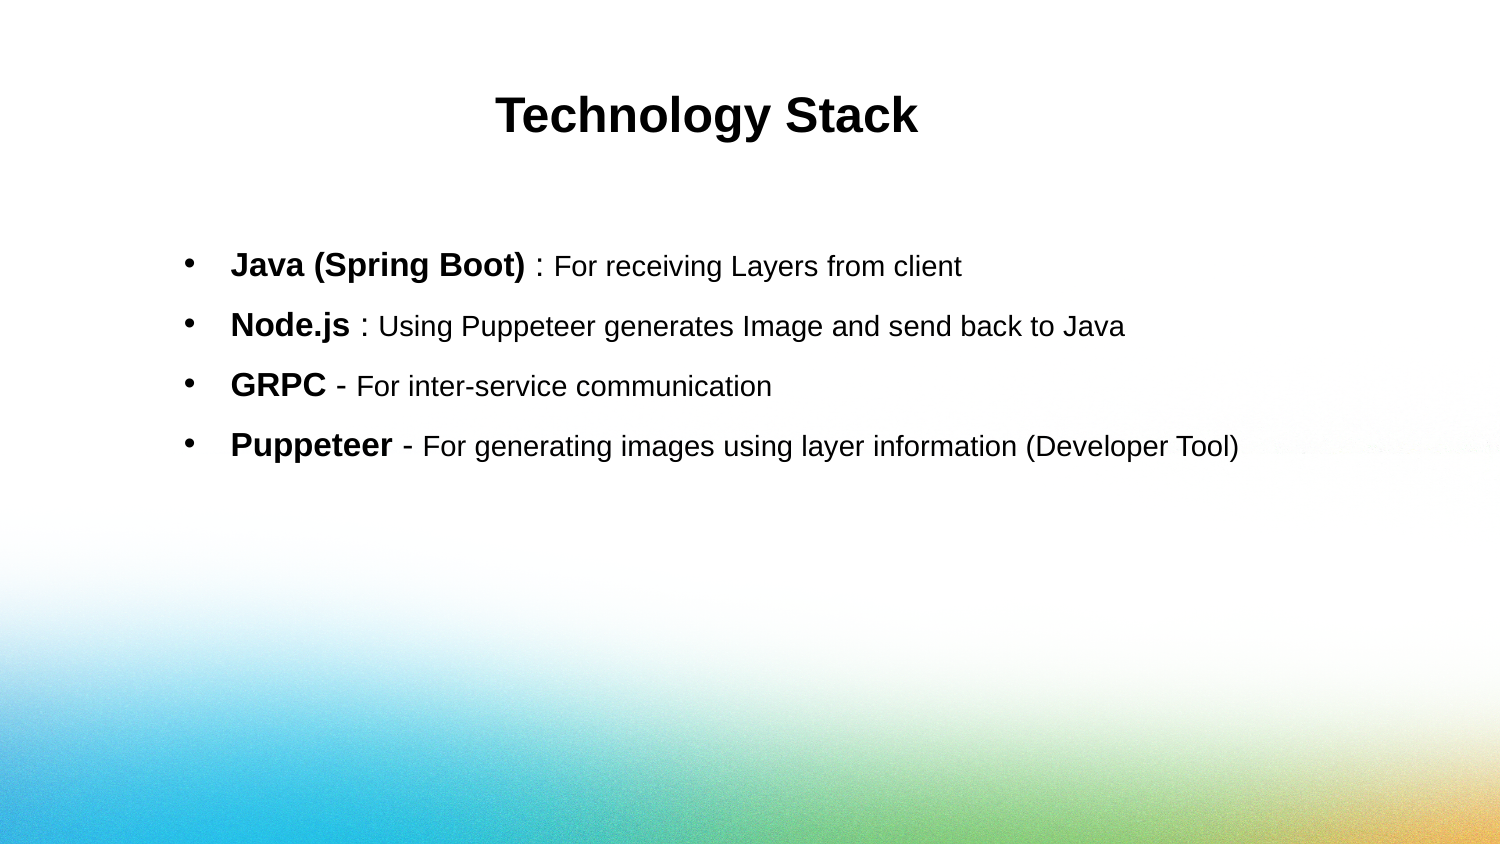

Technology Stack
Java (Spring Boot) : For receiving Layers from client
Node.js : Using Puppeteer generates Image and send back to Java
GRPC - For inter-service communication
Puppeteer - For generating images using layer information (Developer Tool)